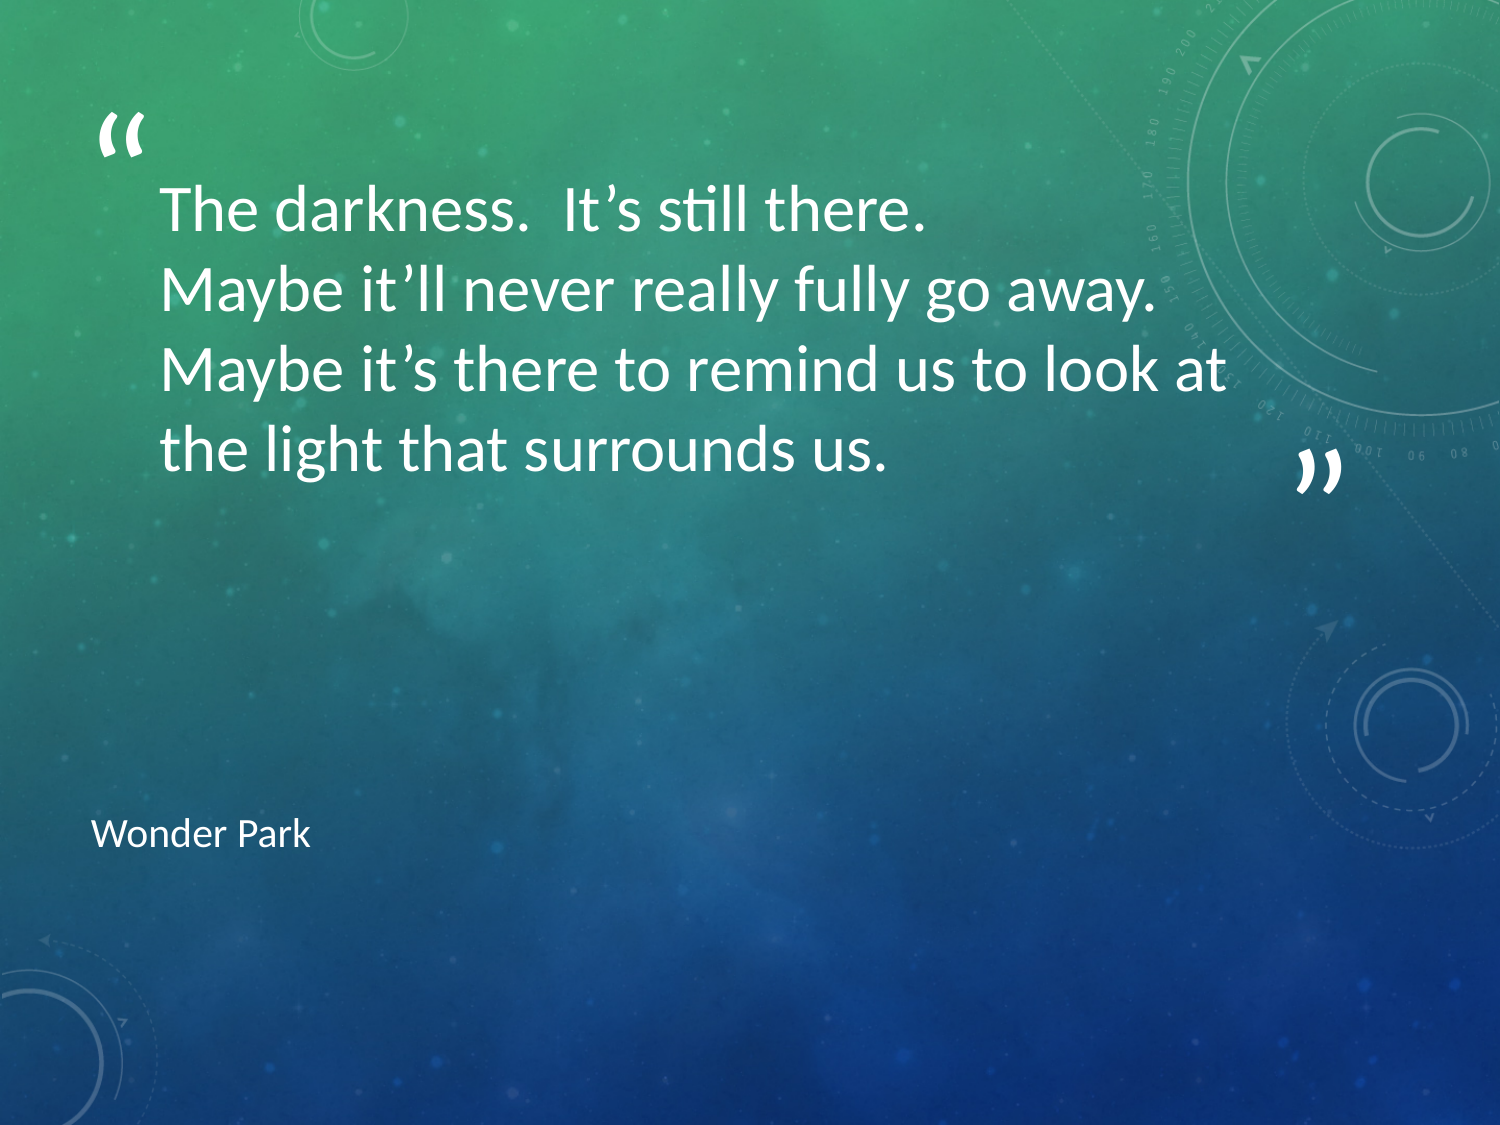

# The darkness.  It’s still there. Maybe it’ll never really fully go away.  Maybe it’s there to remind us to look at the light that surrounds us.

Wonder Park